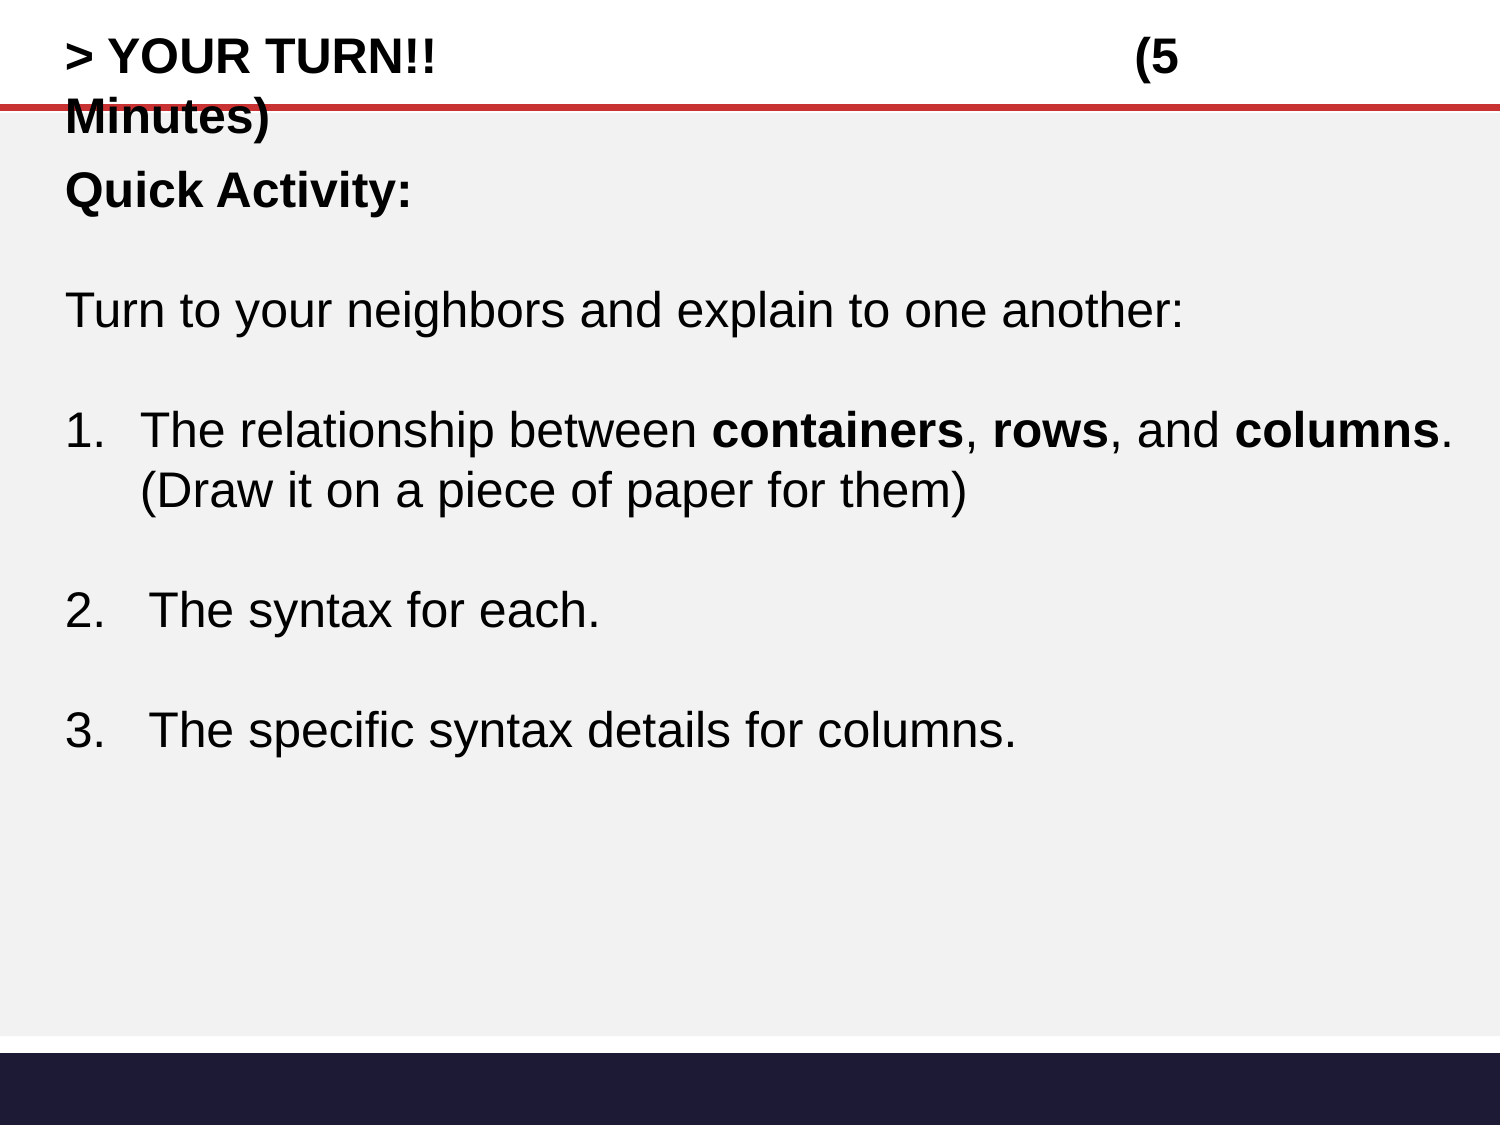

> YOUR TURN!!                                                  (5 Minutes)

Quick Activity:

Turn to your neighbors and explain to one another:

The relationship between containers, rows, and columns. (Draw it on a piece of paper for them)

   The syntax for each.

   The specific syntax details for columns.